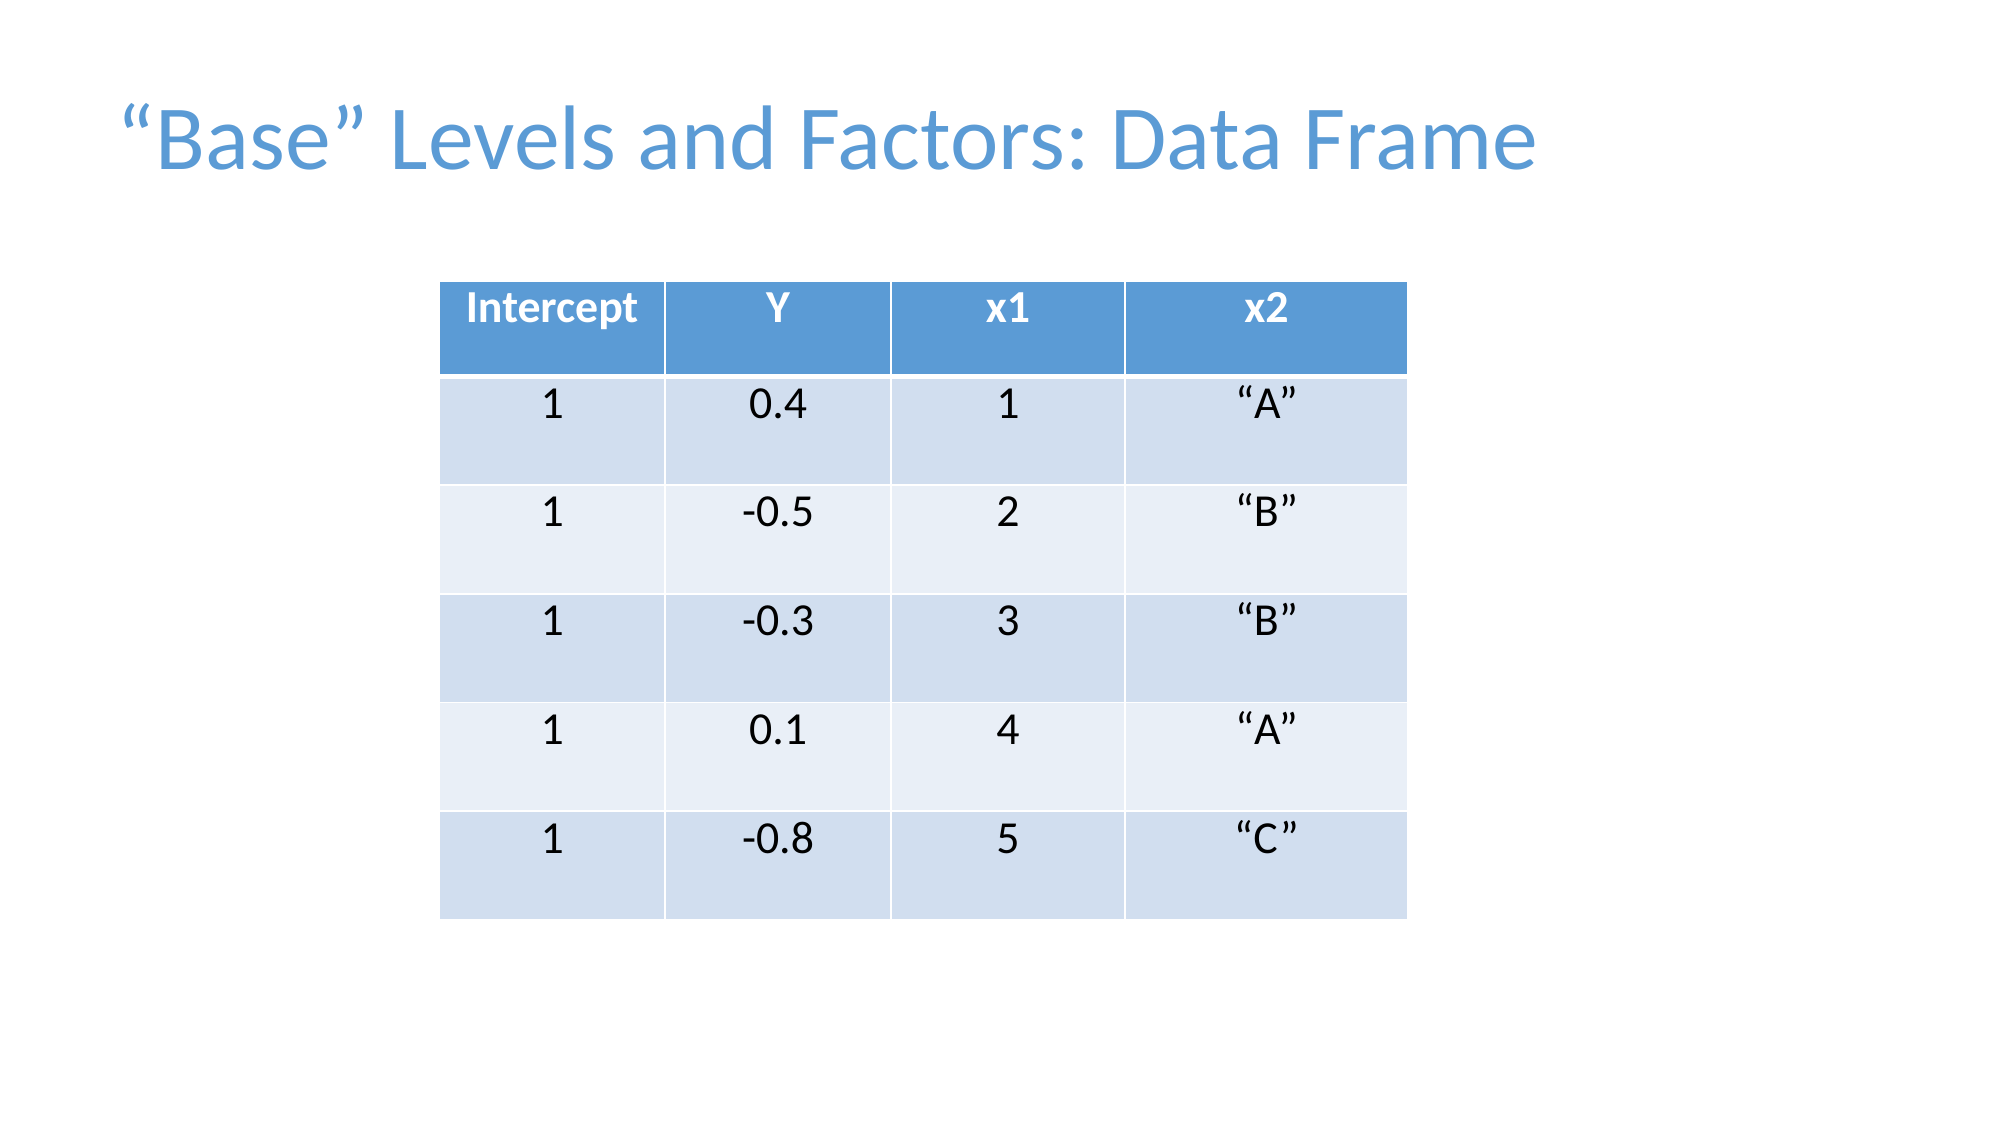

“Base” Levels and Factors: Data Frame
| Intercept | Y | x1 | x2 |
| --- | --- | --- | --- |
| 1 | 0.4 | 1 | “A” |
| 1 | -0.5 | 2 | “B” |
| 1 | -0.3 | 3 | “B” |
| 1 | 0.1 | 4 | “A” |
| 1 | -0.8 | 5 | “C” |